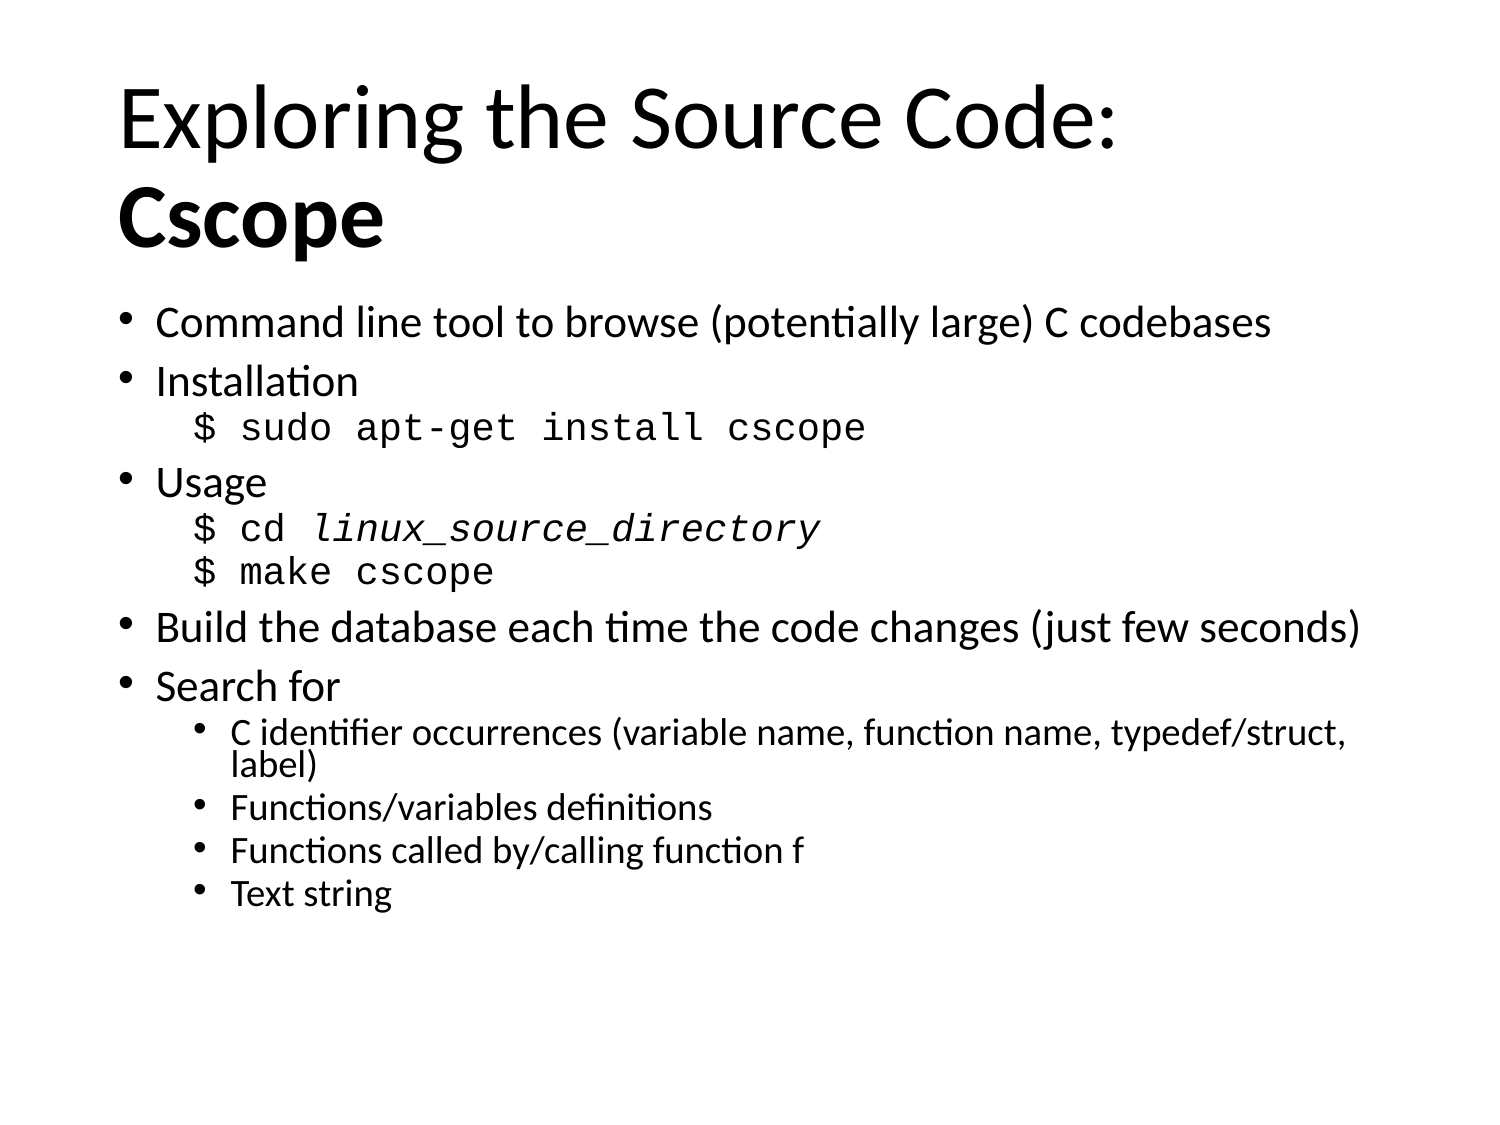

# Exploring the Source Code: Cscope
Command line tool to browse (potentially large) C codebases
Installation
$ sudo apt-get install cscope
Usage
$ cd linux_source_directory
$ make cscope
Build the database each time the code changes (just few seconds)
Search for
C identifier occurrences (variable name, function name, typedef/struct, label)
Functions/variables definitions
Functions called by/calling function f
Text string